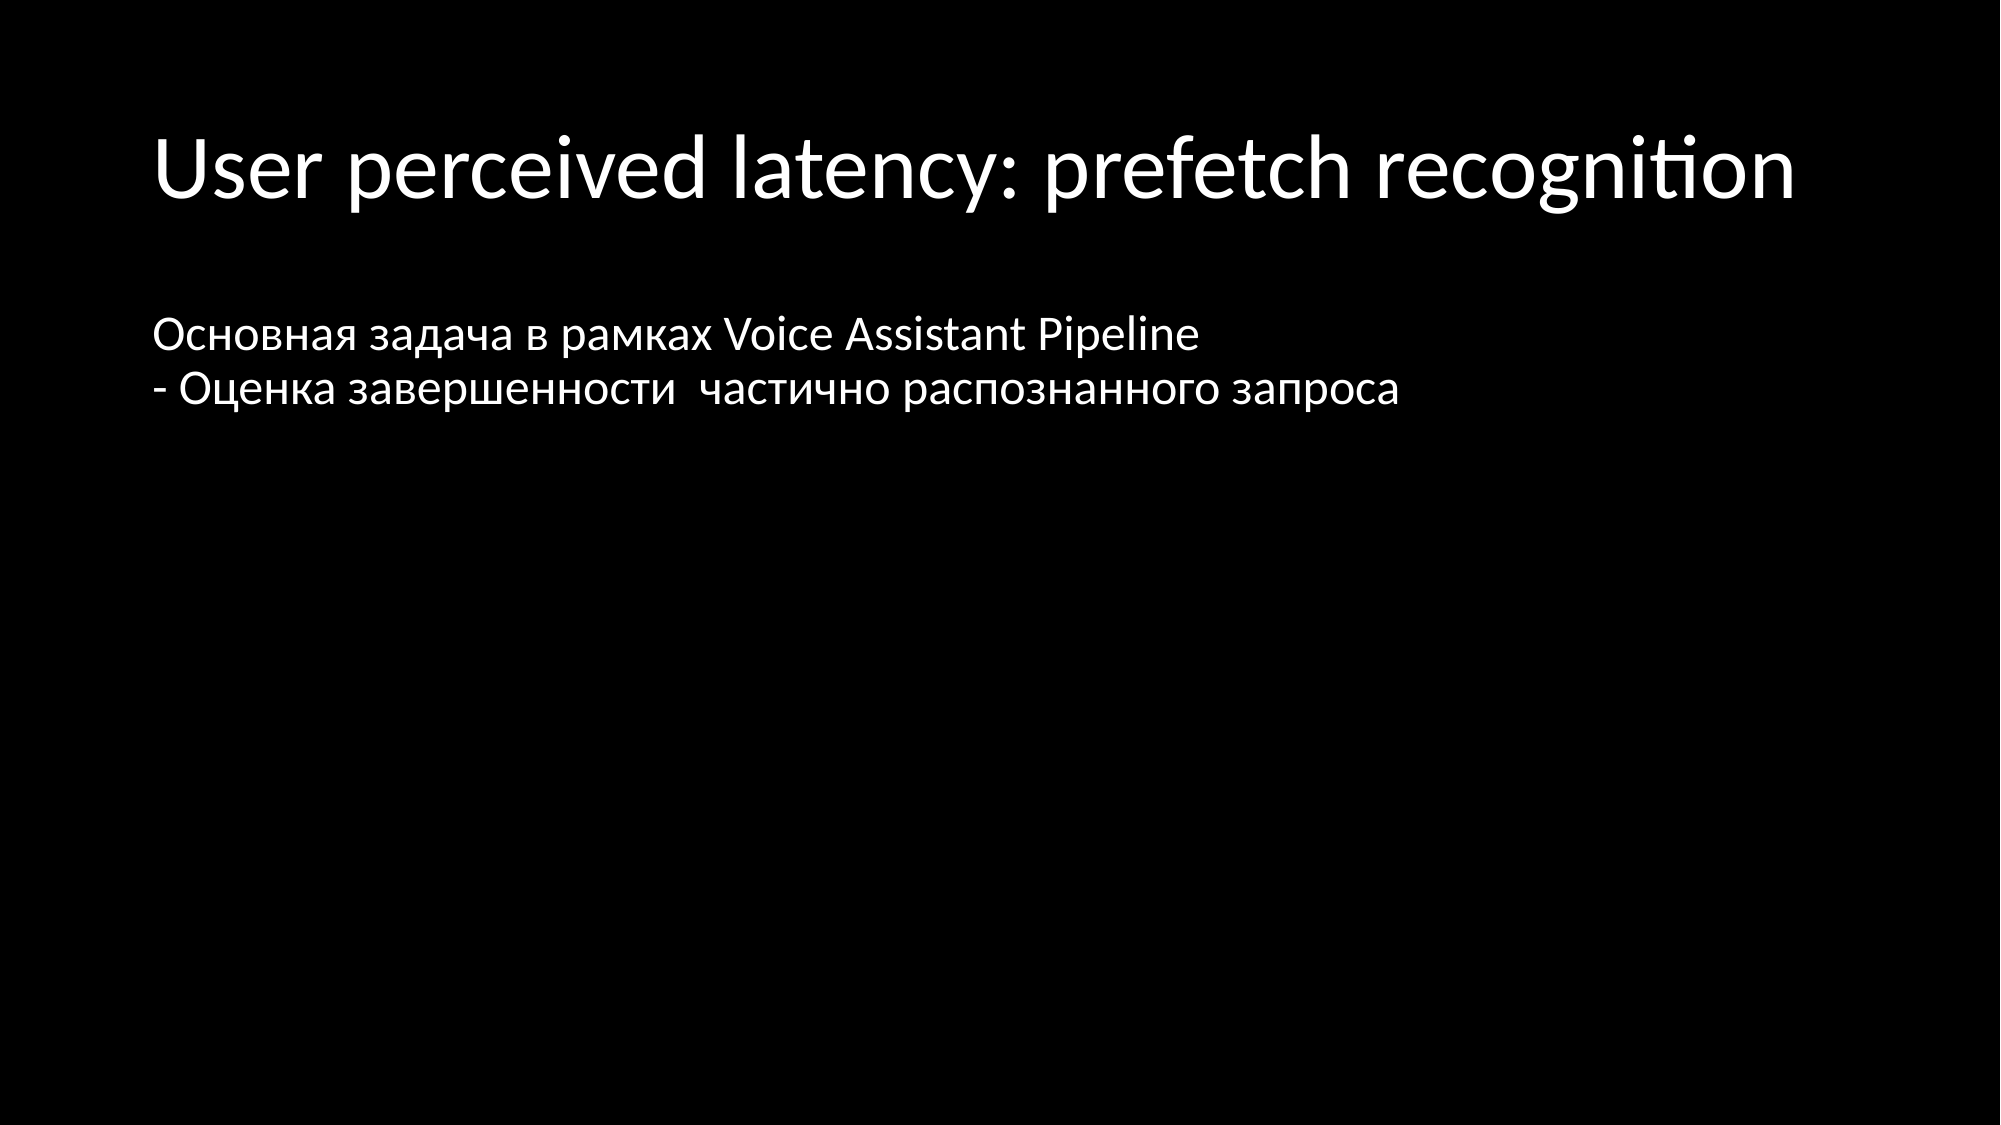

User perceived latency: prefetch recognition
Основная задача в рамках Voice Assistant Pipeline
- Оценка завершенности  частично распознанного запроса